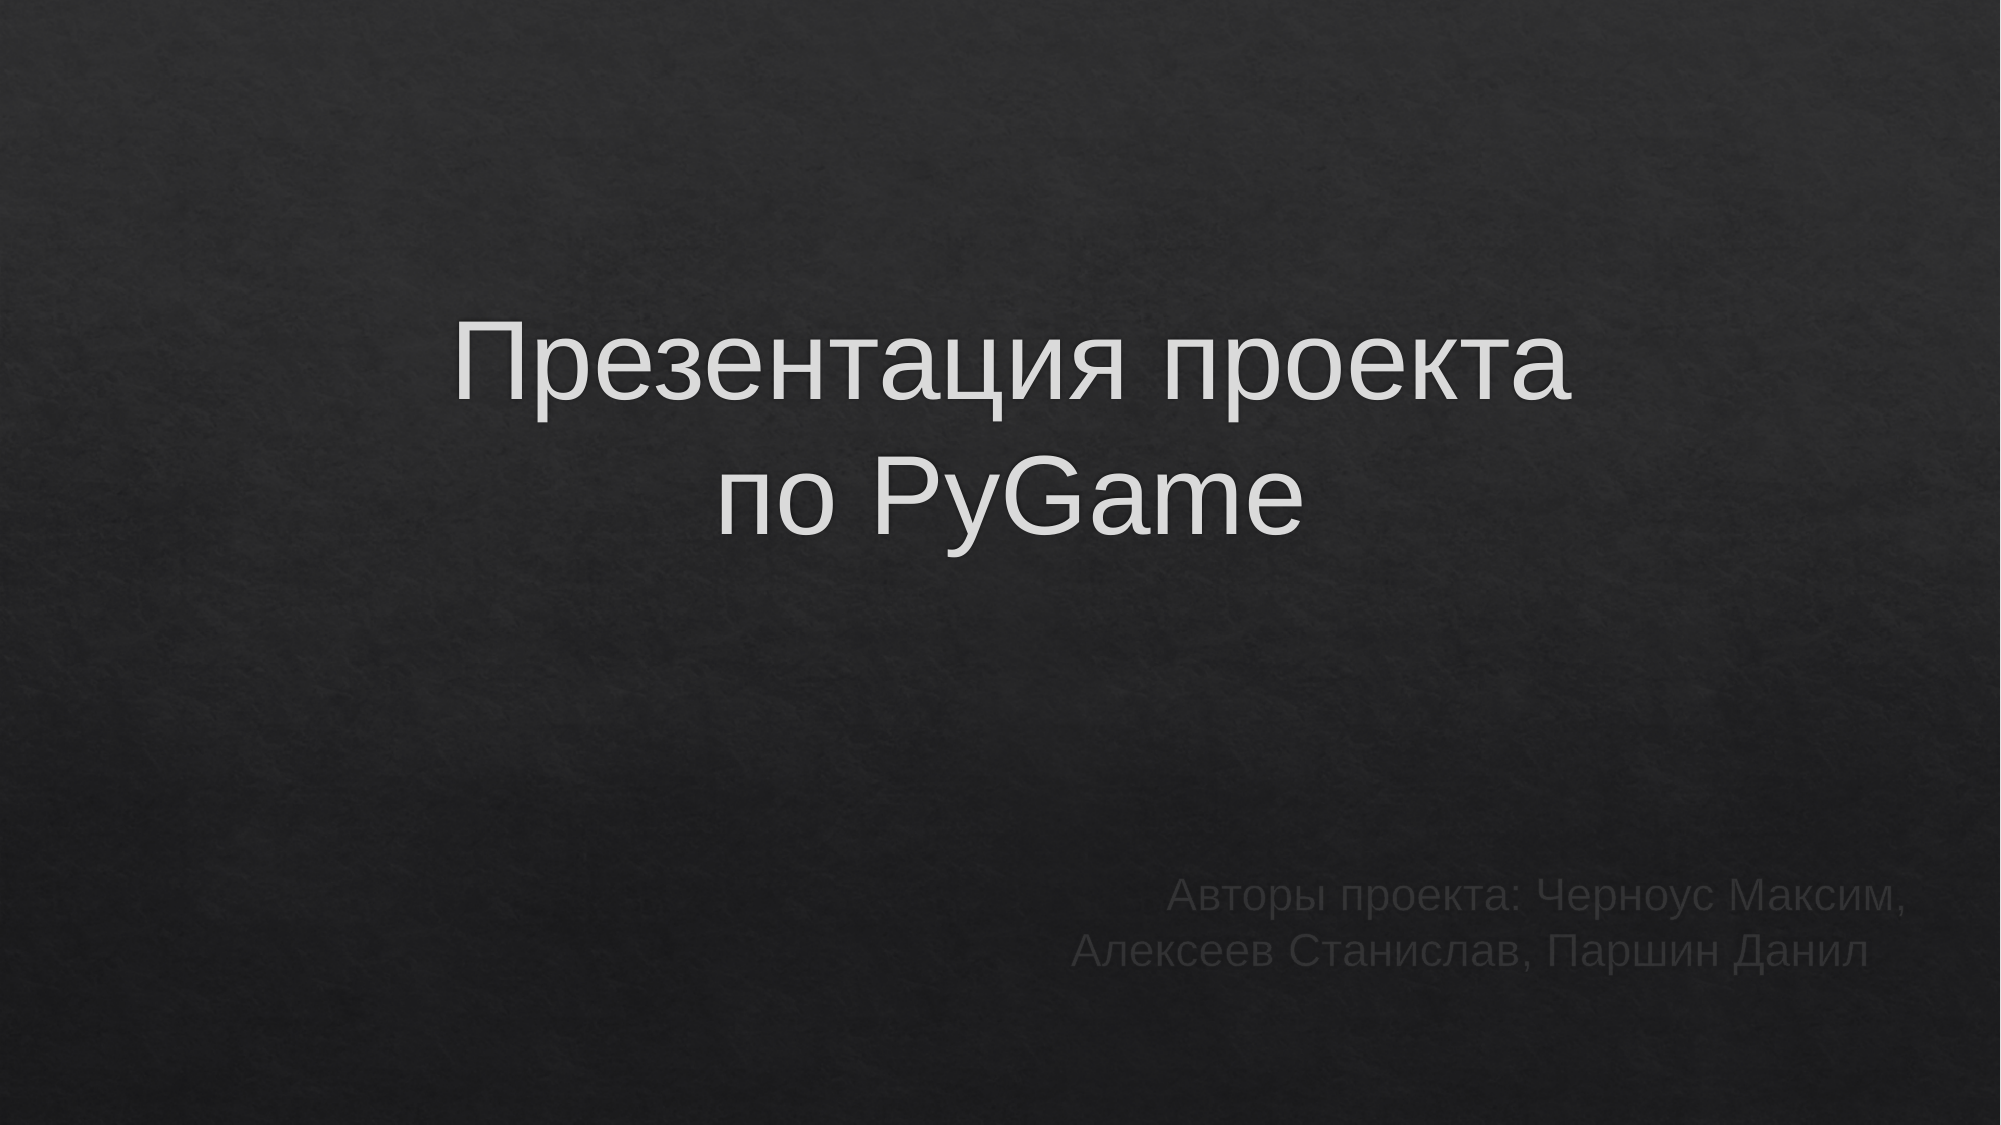

# Презентация проекта по PyGame
Авторы проекта: Черноус Максим, Алексеев Станислав, Паршин Данил